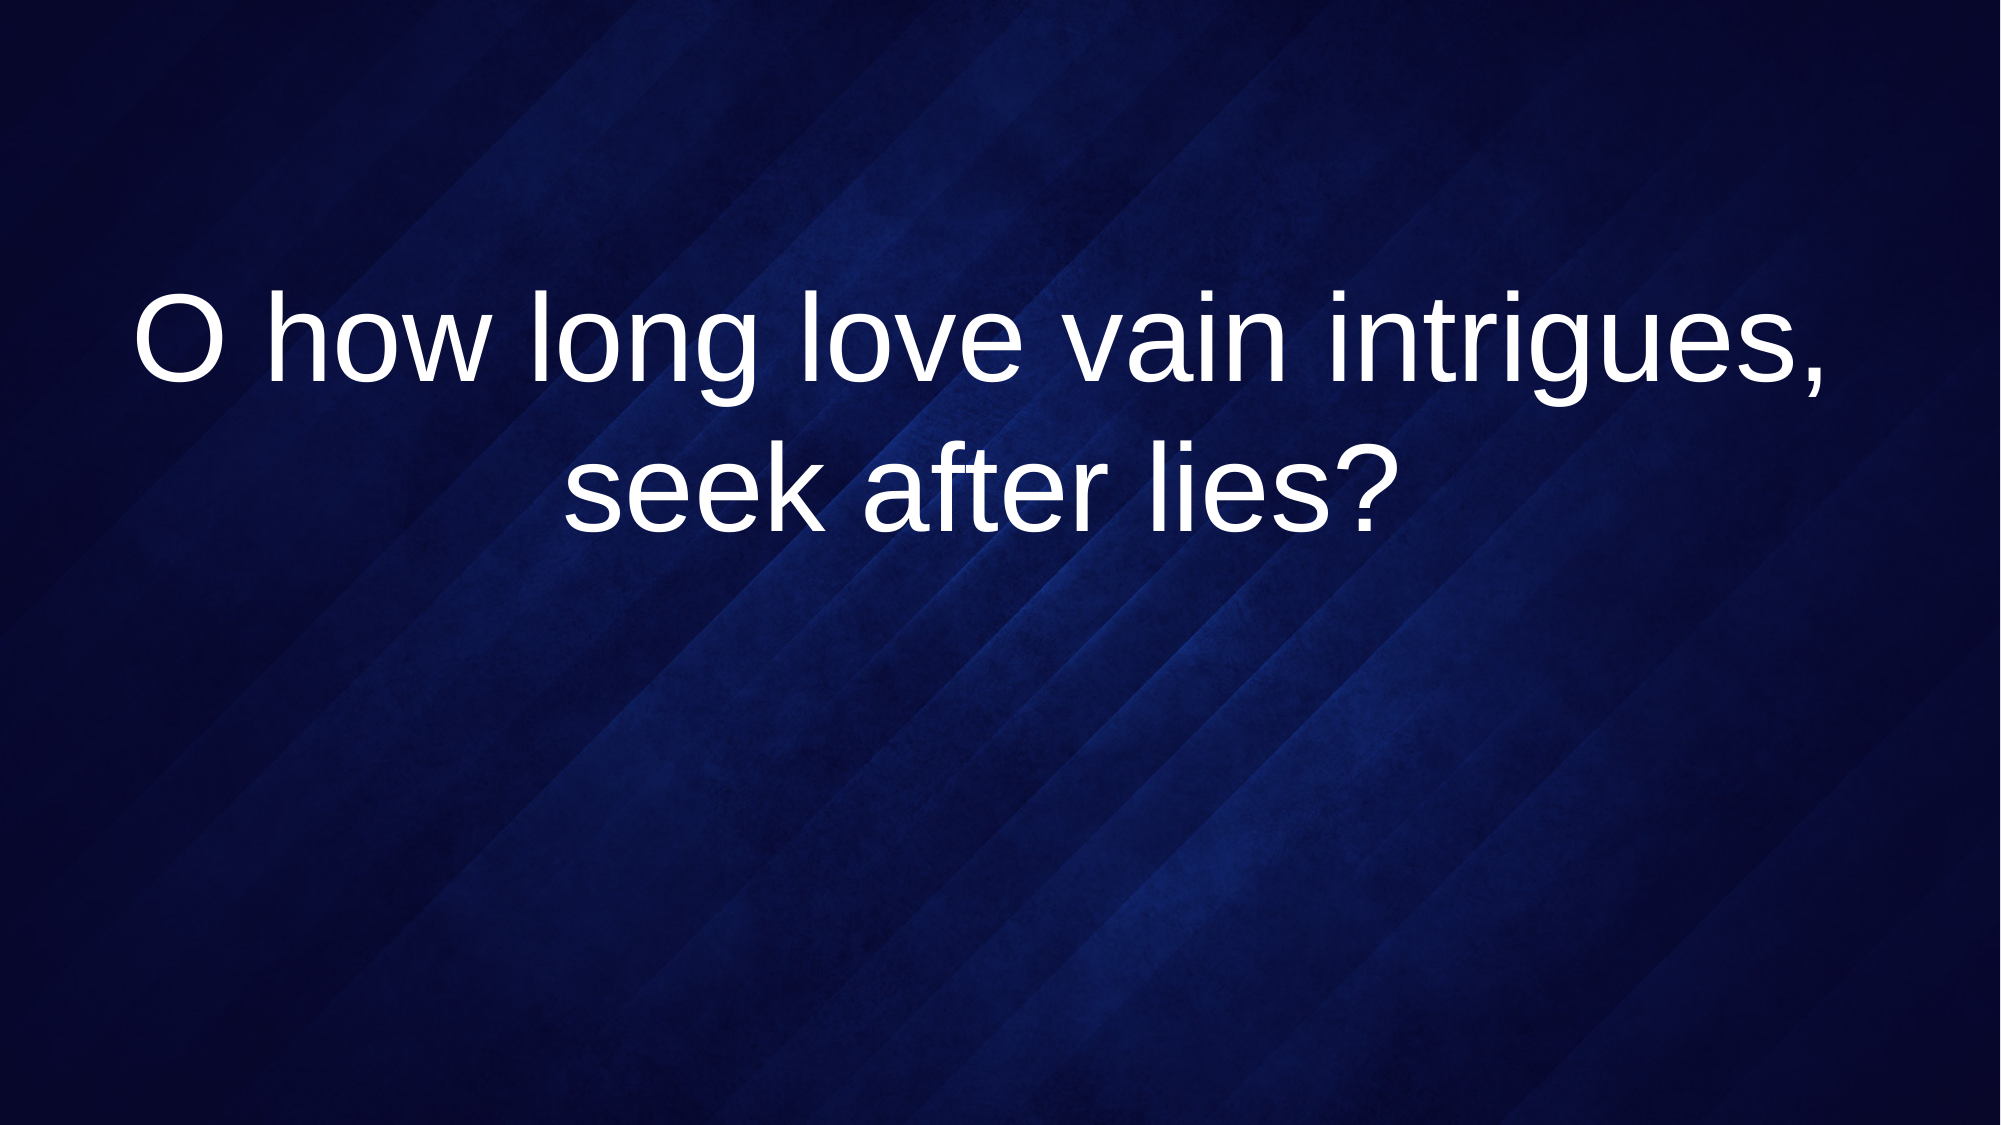

# O how long love vain intrigues, seek after lies?